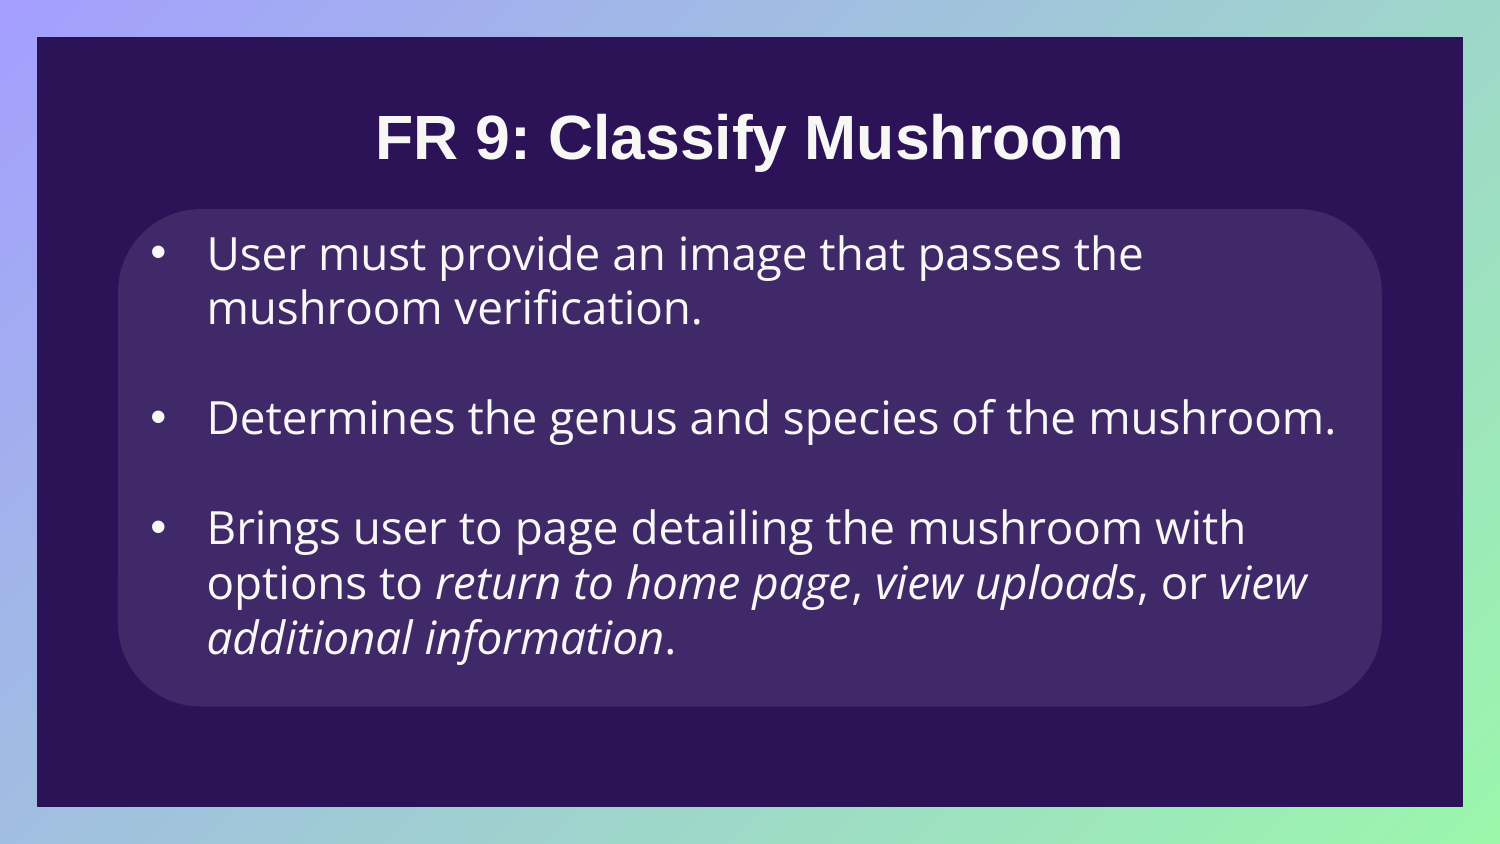

# FR 9: Classify Mushroom

User must provide an image that passes the mushroom verification.

Determines the genus and species of the mushroom.

Brings user to page detailing the mushroom with options to return to home page, view uploads, or view additional information.